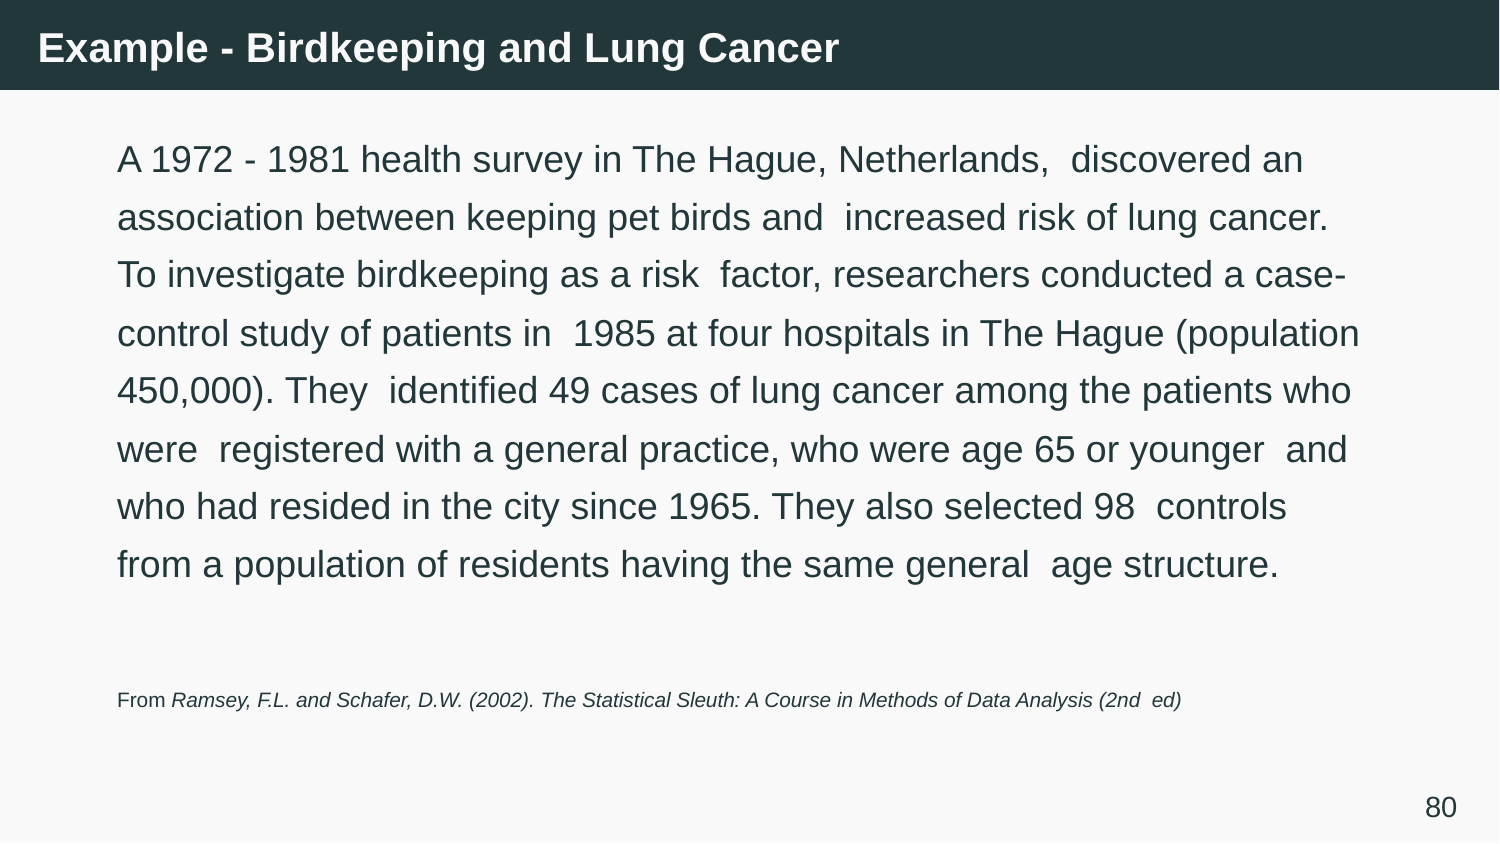

# Example - Birdkeeping and Lung Cancer
A 1972 - 1981 health survey in The Hague, Netherlands,  discovered an association between keeping pet birds and  increased risk of lung cancer. To investigate birdkeeping as a risk  factor, researchers conducted a case-control study of patients in  1985 at four hospitals in The Hague (population 450,000). They  identified 49 cases of lung cancer among the patients who were  registered with a general practice, who were age 65 or younger  and who had resided in the city since 1965. They also selected 98  controls from a population of residents having the same general  age structure.
From Ramsey, F.L. and Schafer, D.W. (2002). The Statistical Sleuth: A Course in Methods of Data Analysis (2nd  ed)
80